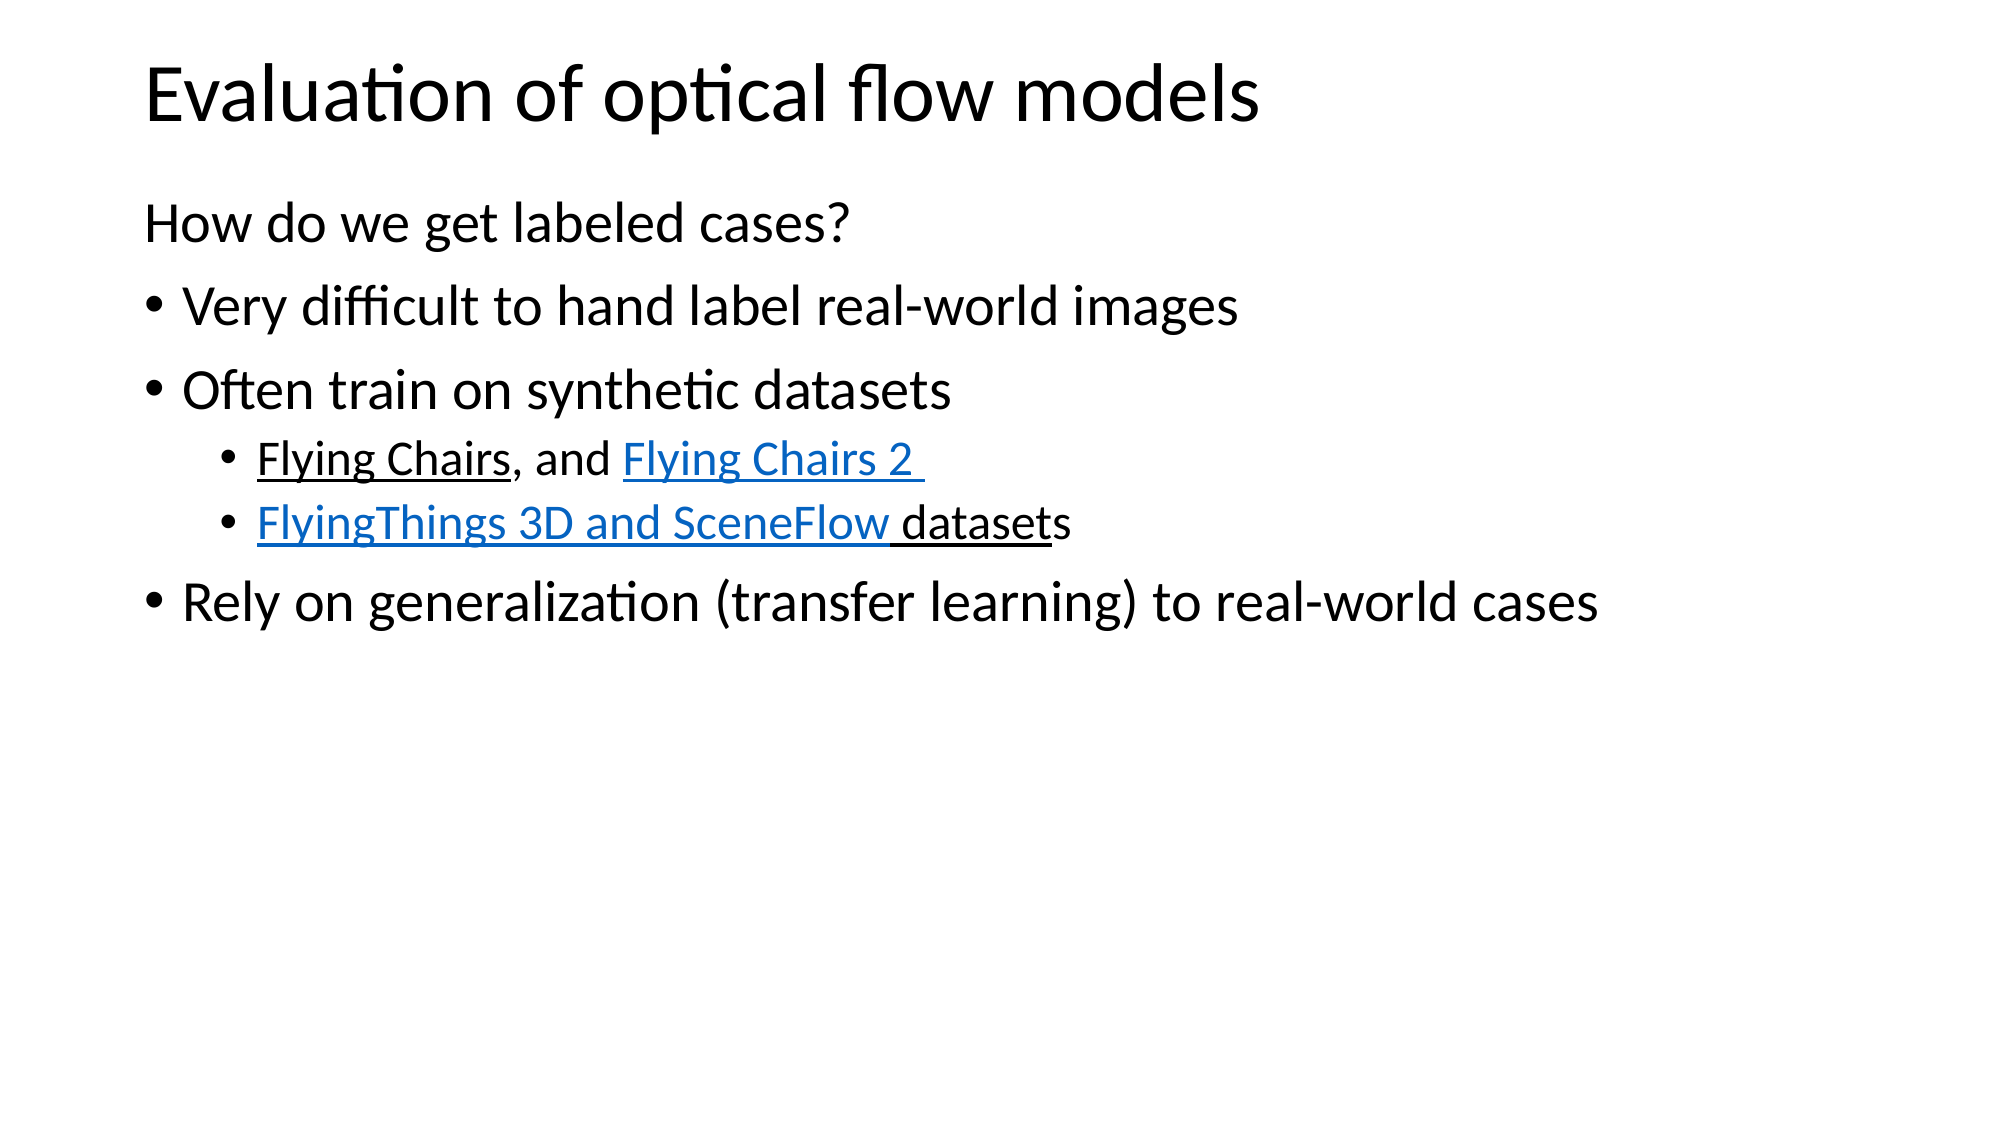

# Evaluation of optical flow models
How do we get labeled cases?
Very difficult to hand label real-world images
Often train on synthetic datasets
Flying Chairs, and Flying Chairs 2
FlyingThings 3D and SceneFlow datasets
Rely on generalization (transfer learning) to real-world cases